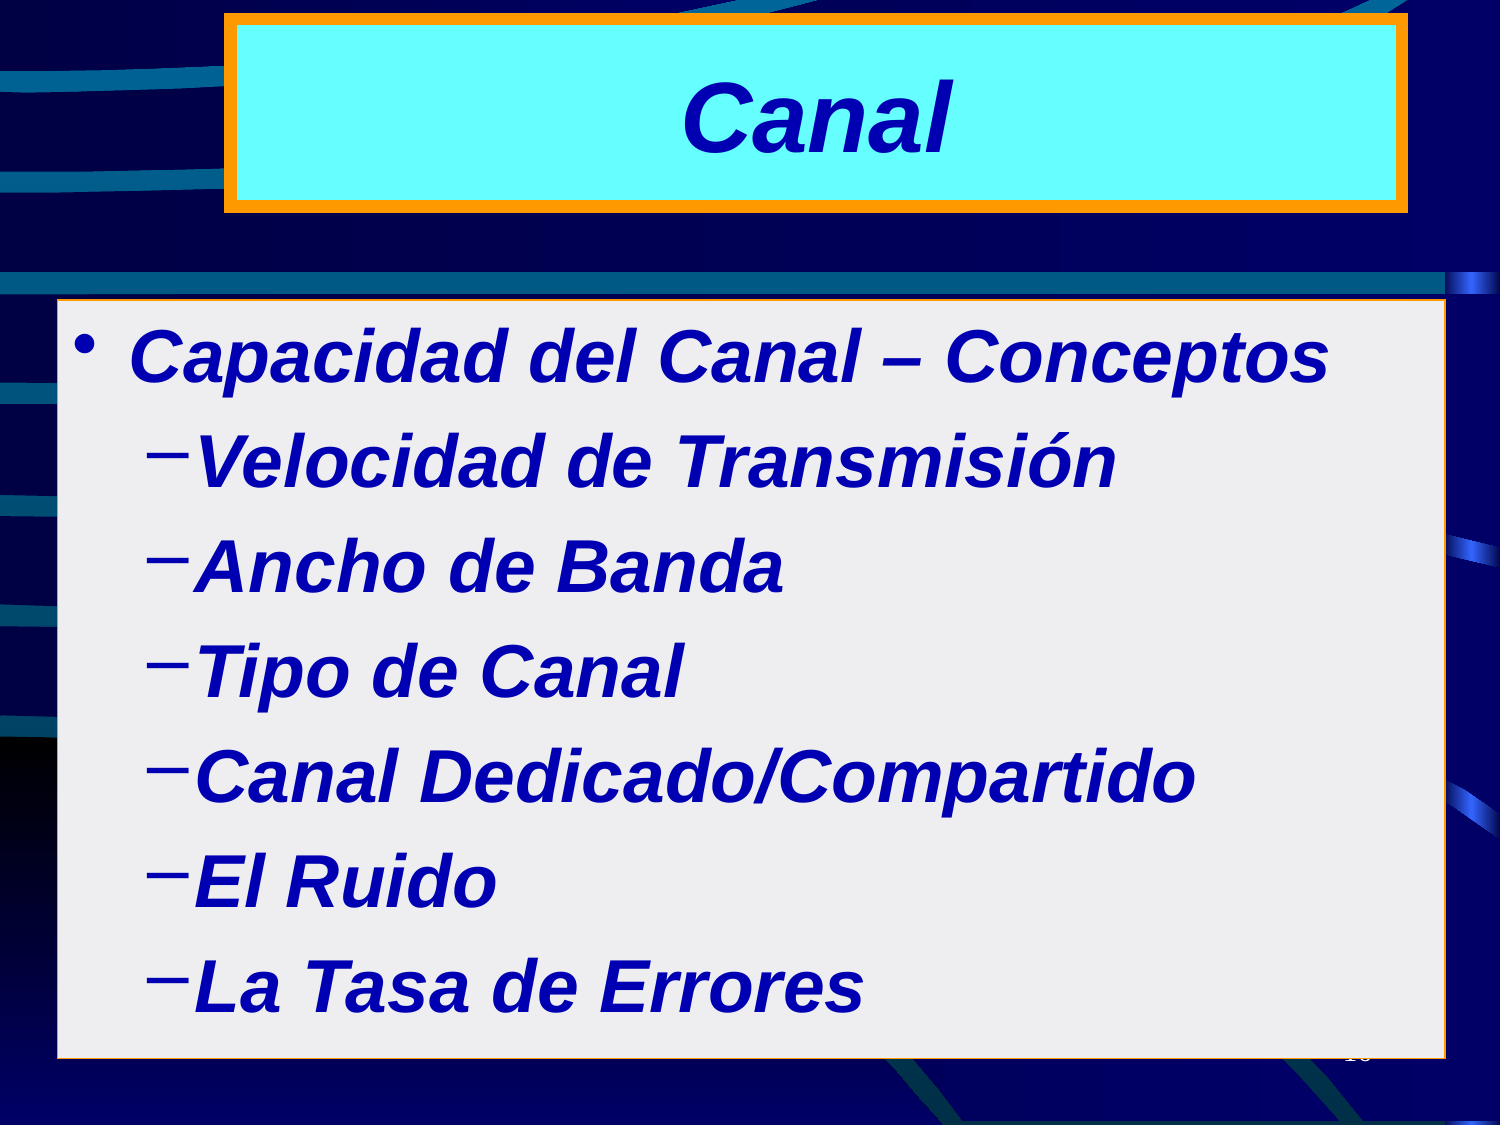

# Canal
Capacidad del Canal – Conceptos
Velocidad de Transmisión
Ancho de Banda
Tipo de Canal
Canal Dedicado/Compartido
El Ruido
La Tasa de Errores
16